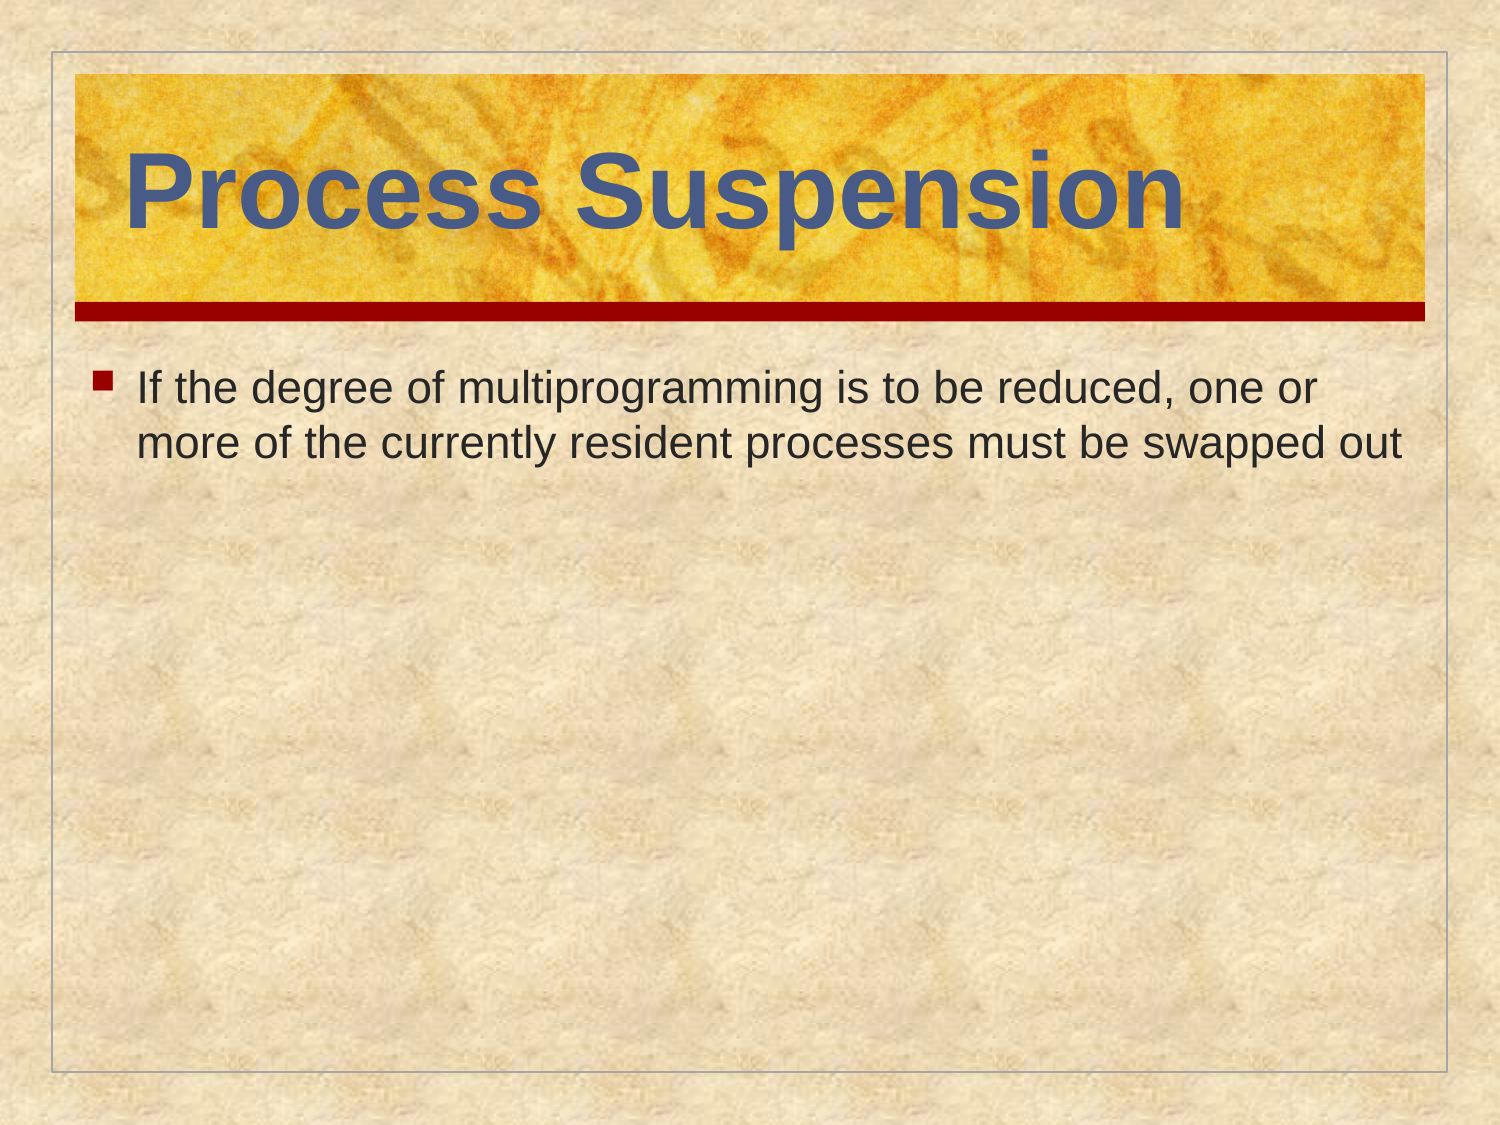

# Process Suspension
If the degree of multiprogramming is to be reduced, one or more of the currently resident processes must be swapped out